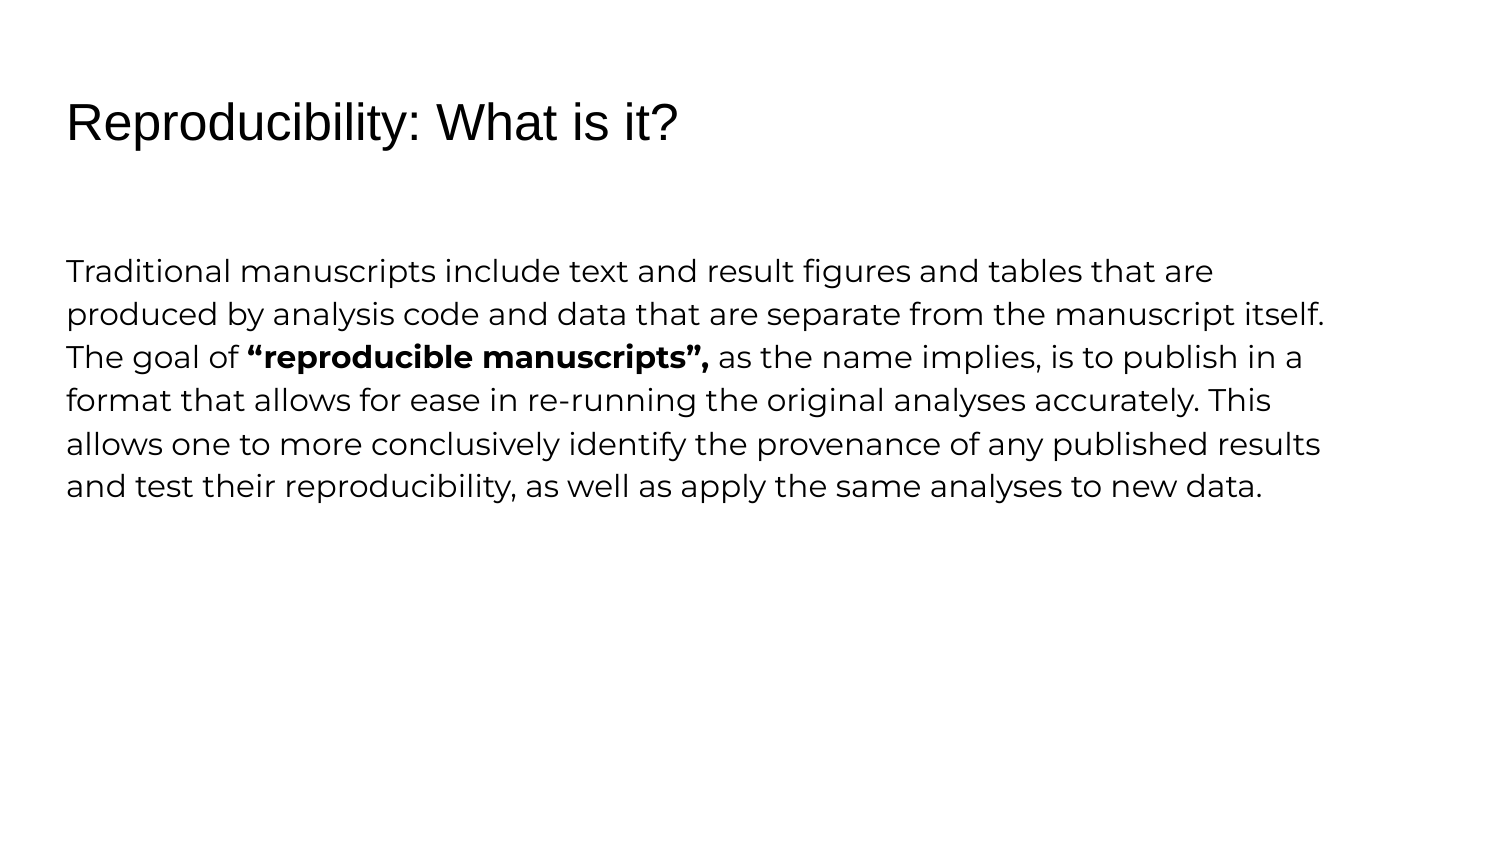

# Reproducibility: What is it?

Traditional manuscripts include text and result figures and tables that are produced by analysis code and data that are separate from the manuscript itself. The goal of “reproducible manuscripts”, as the name implies, is to publish in a format that allows for ease in re-running the original analyses accurately. This allows one to more conclusively identify the provenance of any published results and test their reproducibility, as well as apply the same analyses to new data.